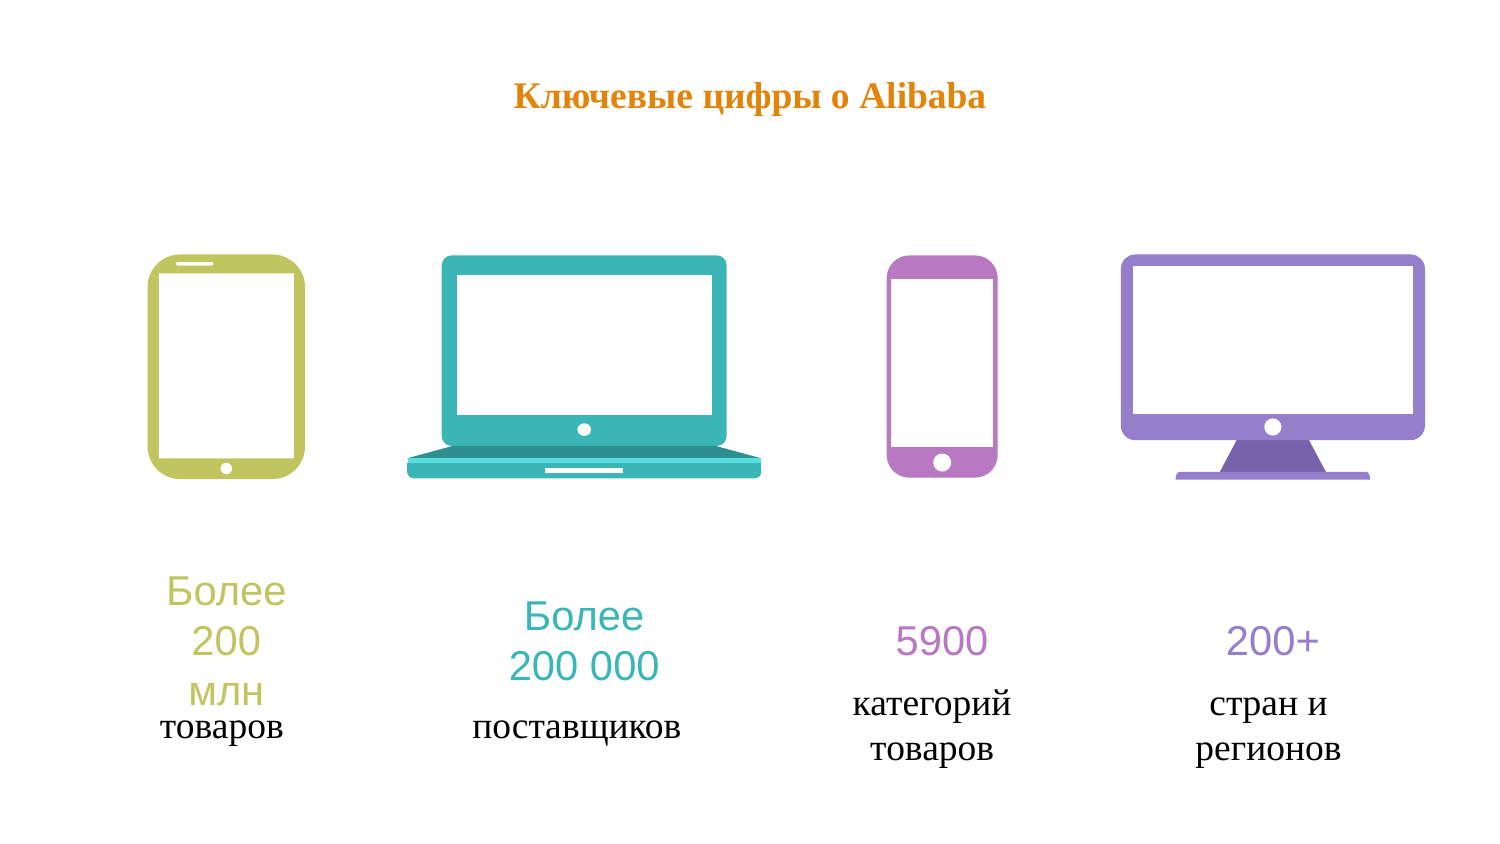

# Ключевые цифры о Alibaba

200+
Более 200 млн
Более 200 000
5900
товаров
поставщиков
категорий товаров
стран и регионов